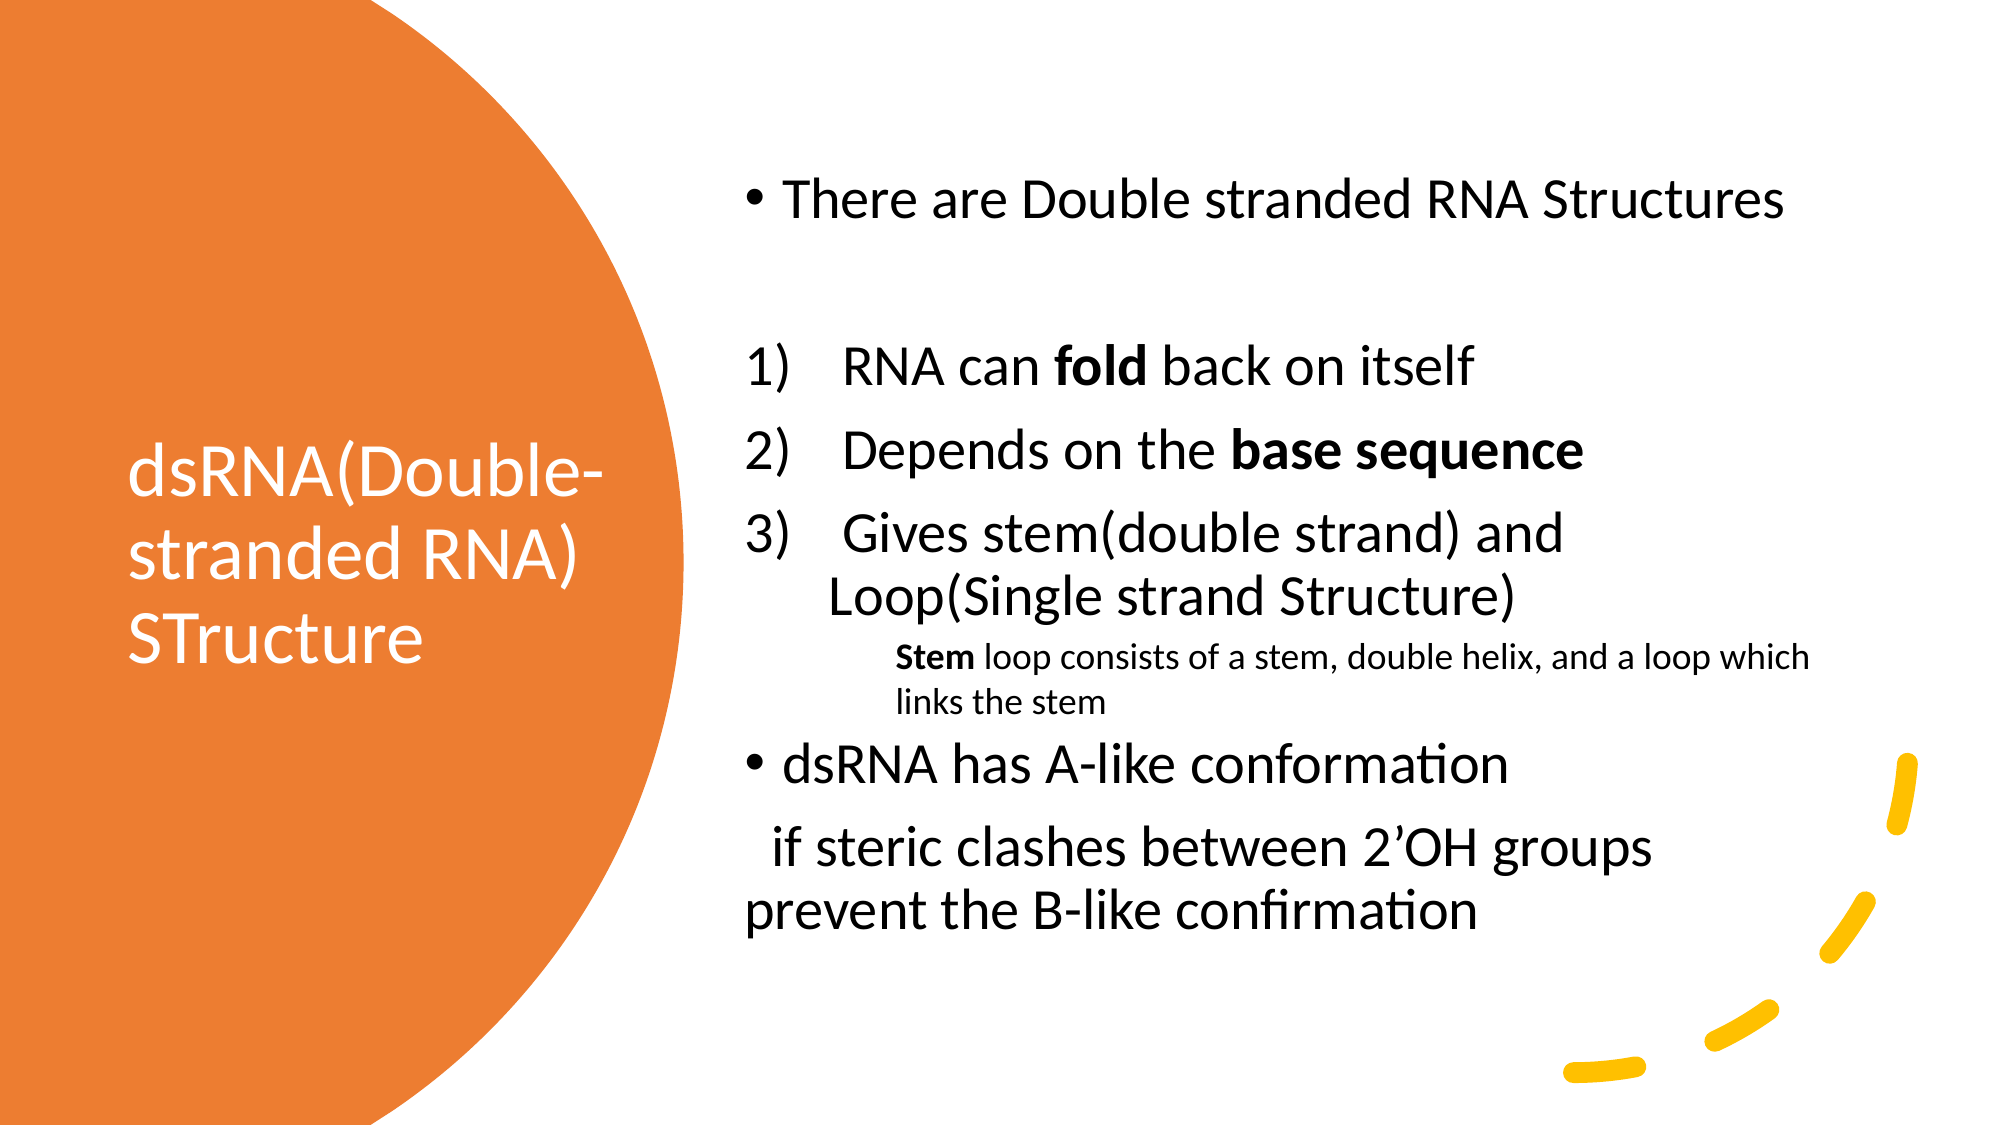

There are Double stranded RNA Structures

 RNA can fold back on itself
 Depends on the base sequence
 Gives stem(double strand) and Loop(Single strand Structure)

dsRNA has A-like conformation
  if steric clashes between 2’OH groups prevent the B-like confirmation
# dsRNA(Double-stranded RNA) STructure

Stem loop consists of a stem, double helix, and a loop which links the stem